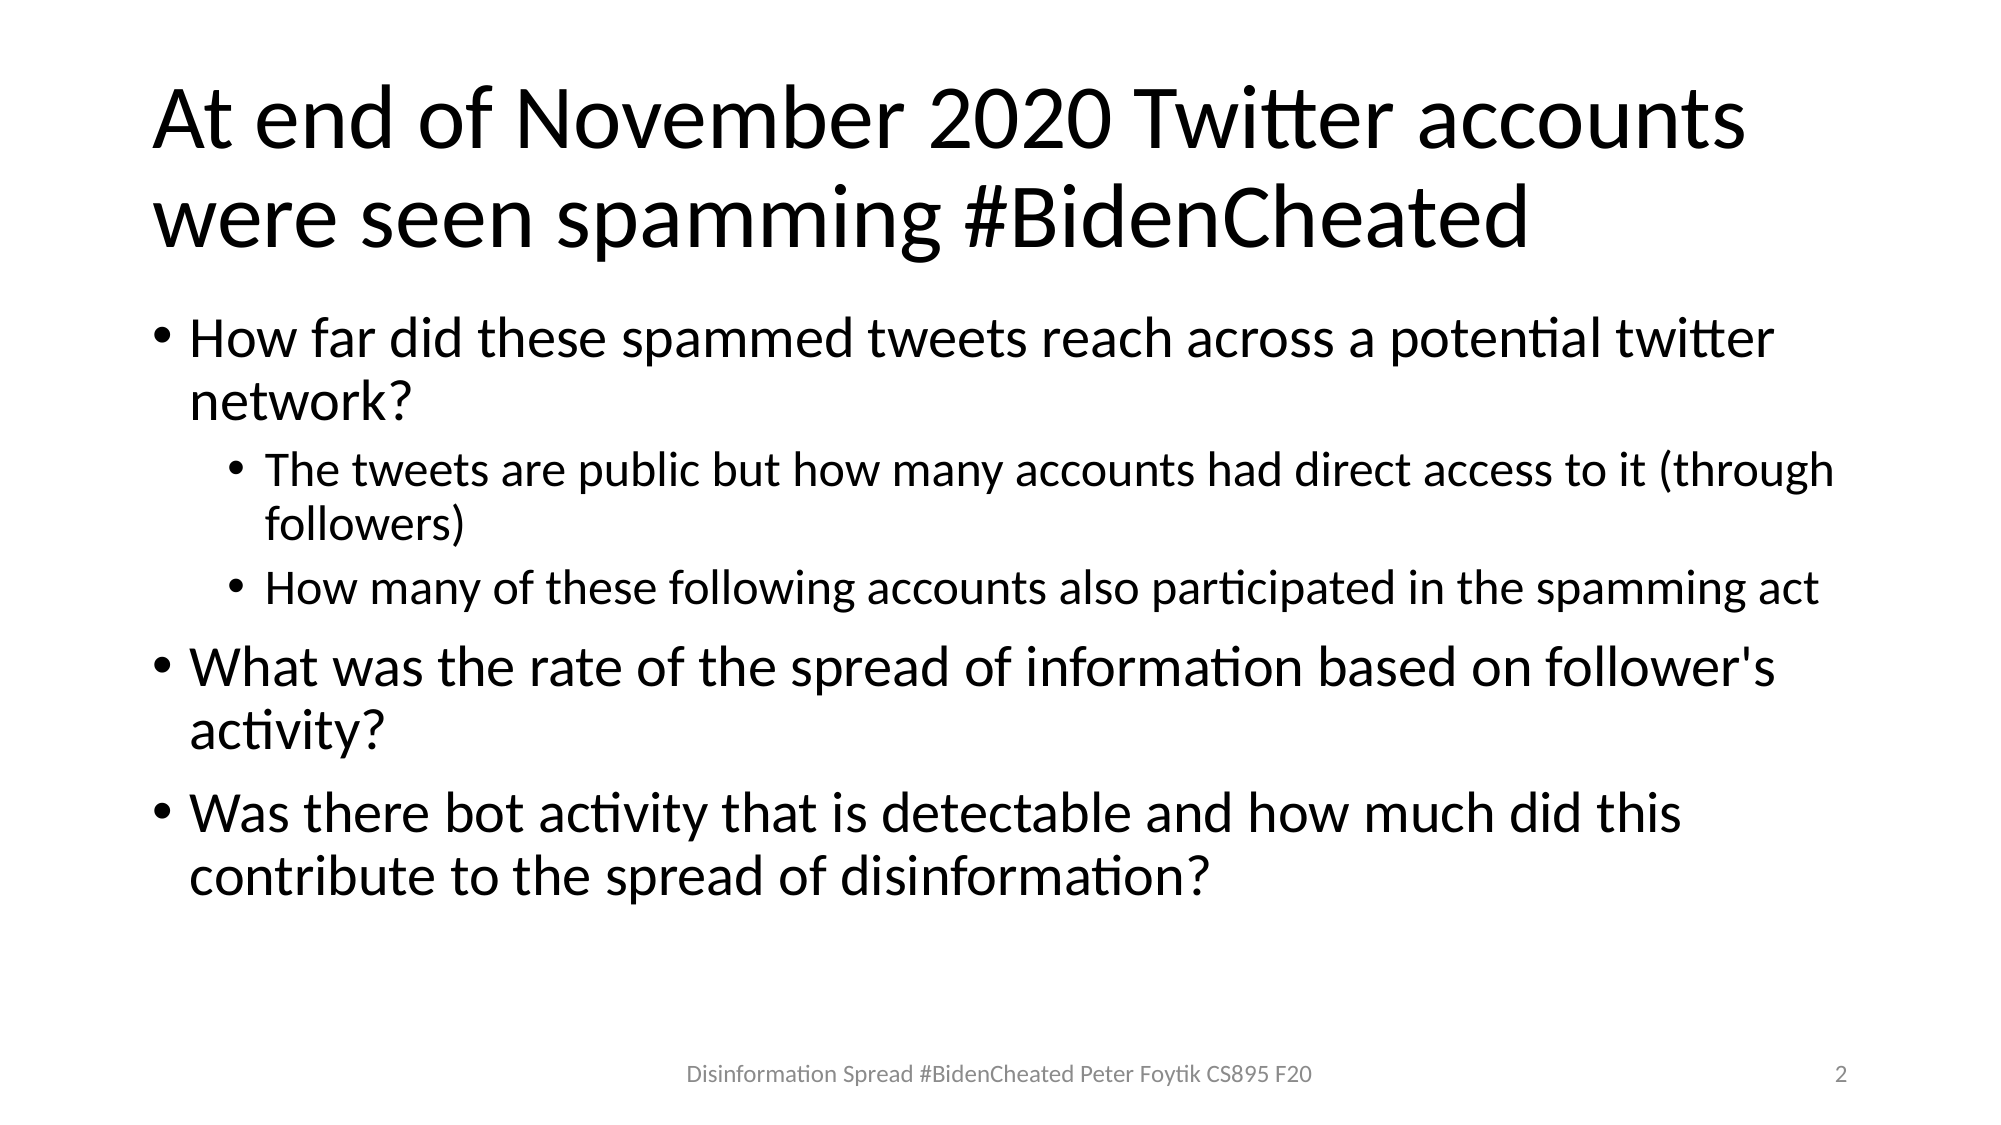

# At end of November 2020 Twitter accounts were seen spamming #BidenCheated
How far did these spammed tweets reach across a potential twitter network?
The tweets are public but how many accounts had direct access to it (through followers)
How many of these following accounts also participated in the spamming act
What was the rate of the spread of information based on follower's activity?
Was there bot activity that is detectable and how much did this contribute to the spread of disinformation?

Disinformation Spread #BidenCheated Peter Foytik CS895 F20
2